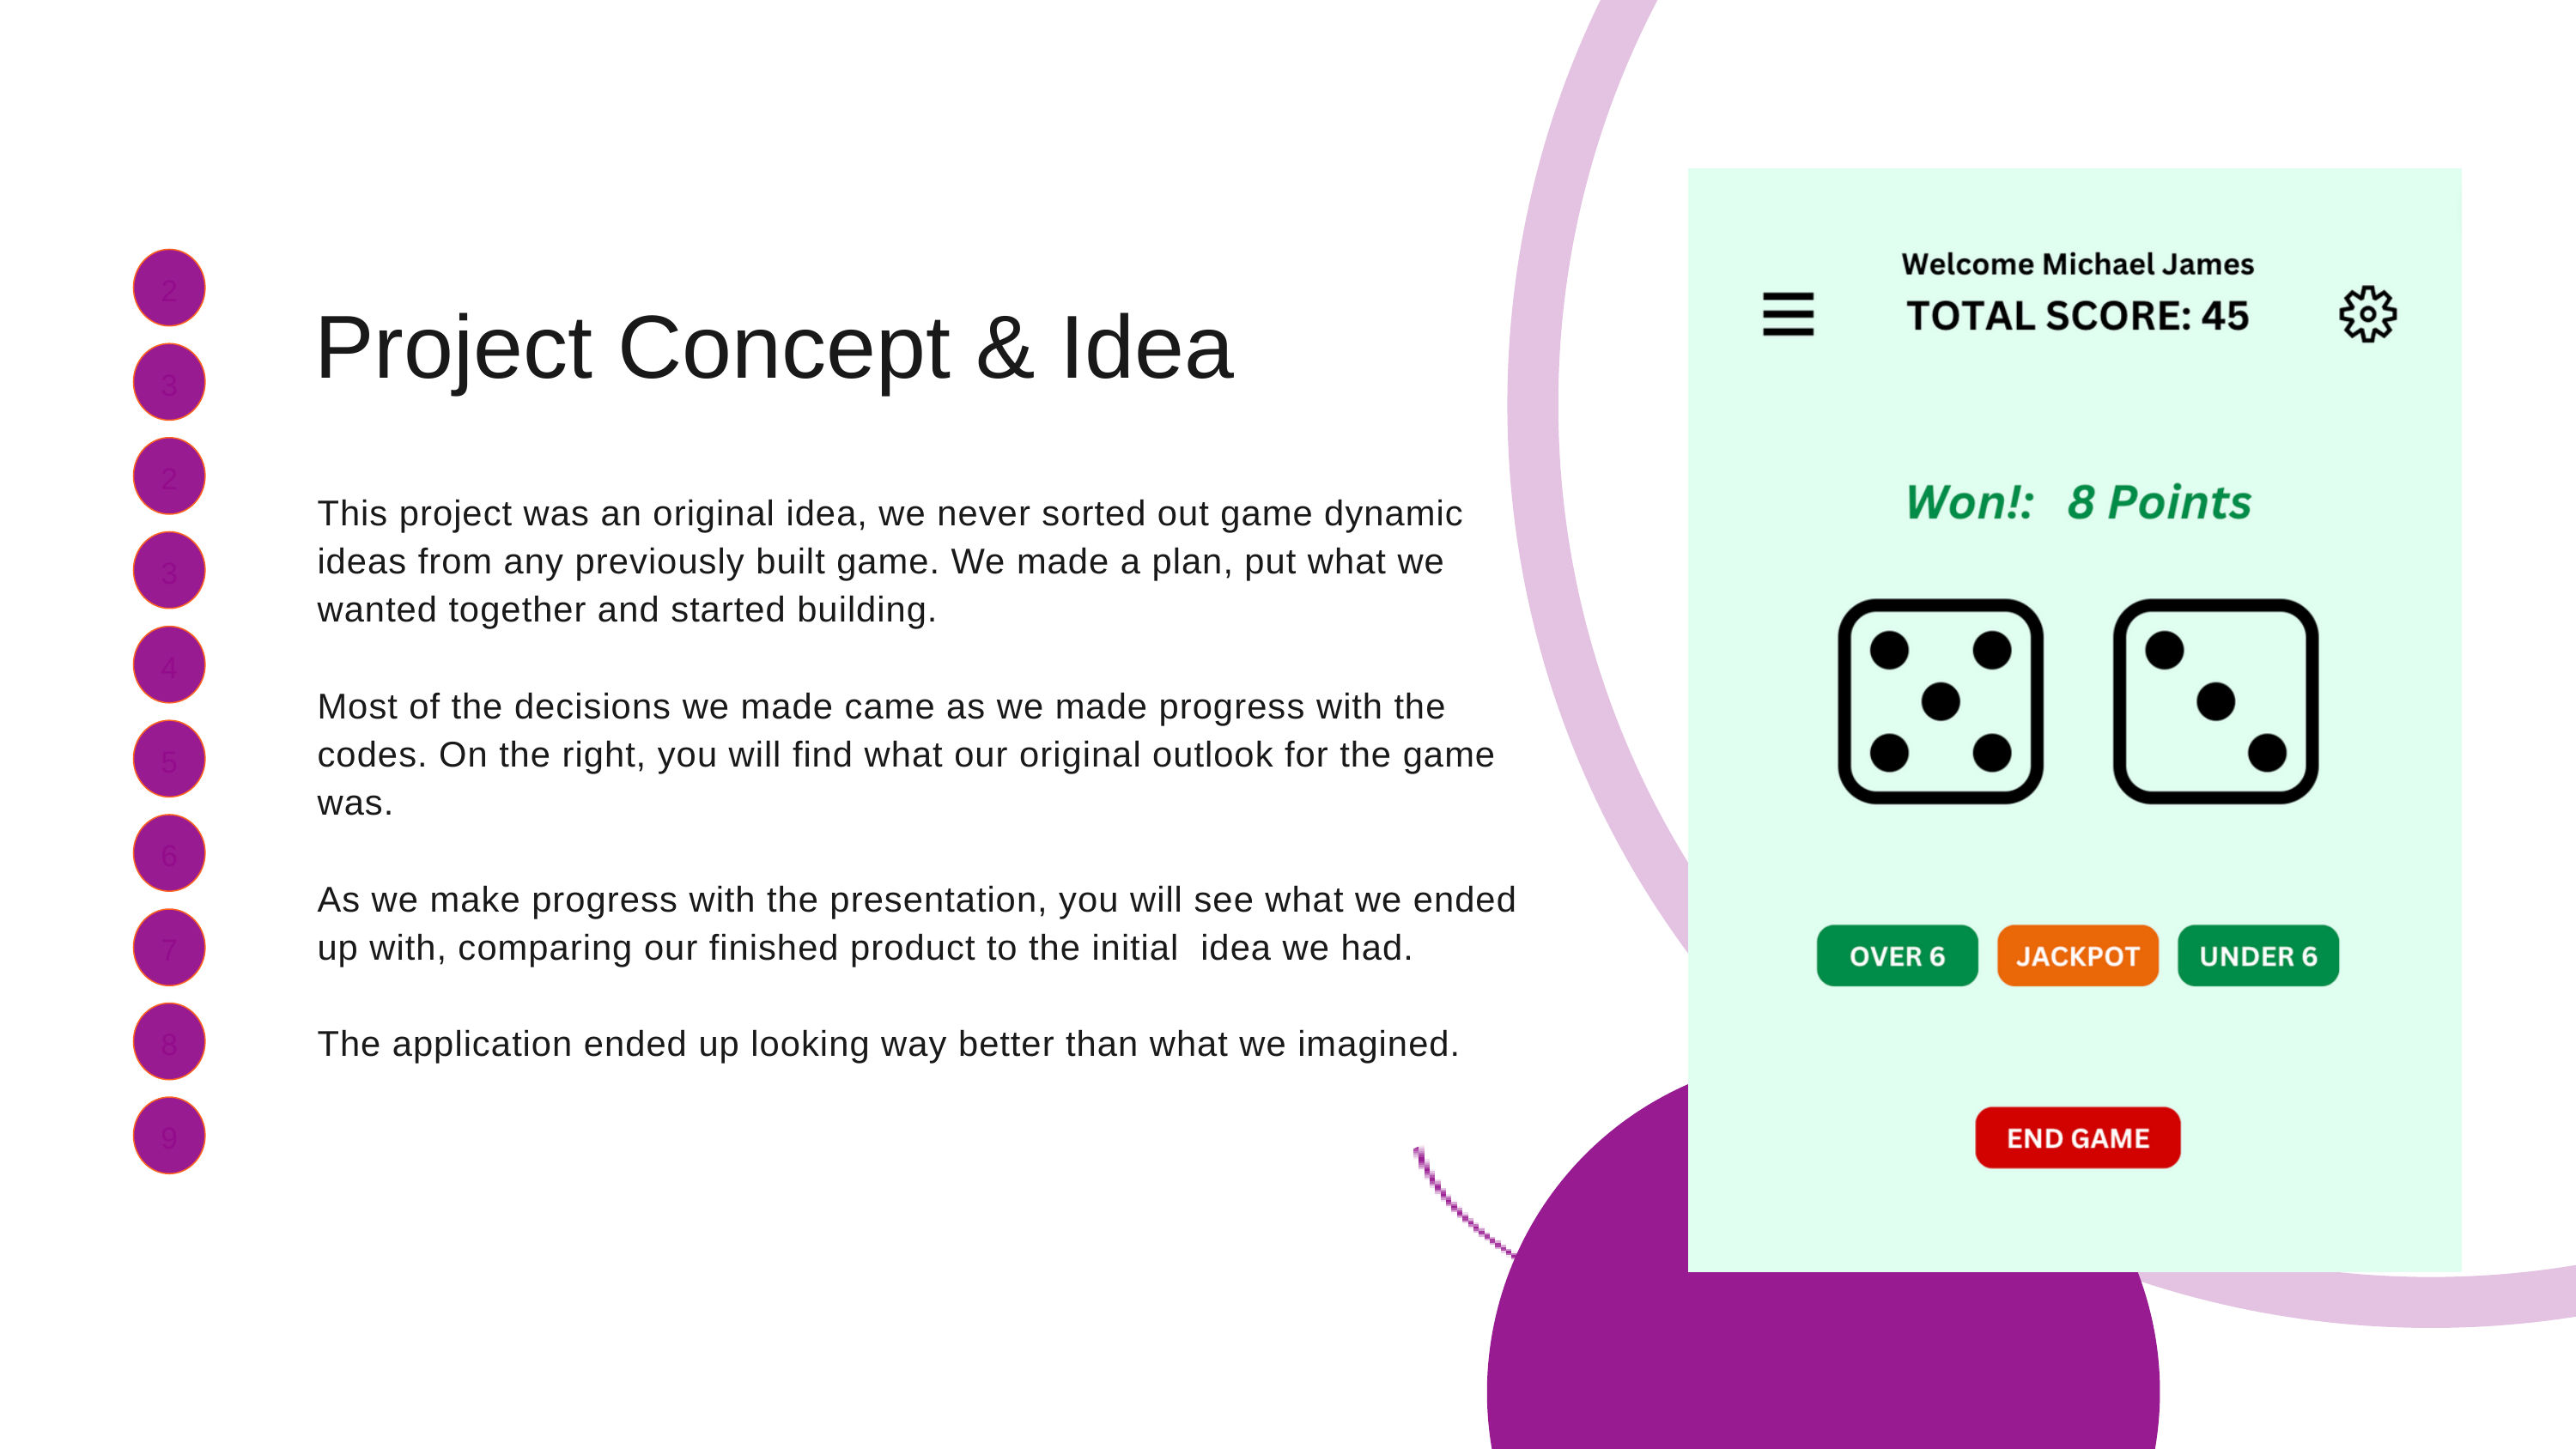

2
Project Concept & Idea

3

2
This project was an original idea, we never sorted out game dynamic ideas from any previously built game. We made a plan, put what we wanted together and started building.

Most of the decisions we made came as we made progress with the codes. On the right, you will find what our original outlook for the game was.

As we make progress with the presentation, you will see what we ended up with, comparing our finished product to the initial  idea we had.

The application ended up looking way better than what we imagined.

3

4

5

6

7

8

9